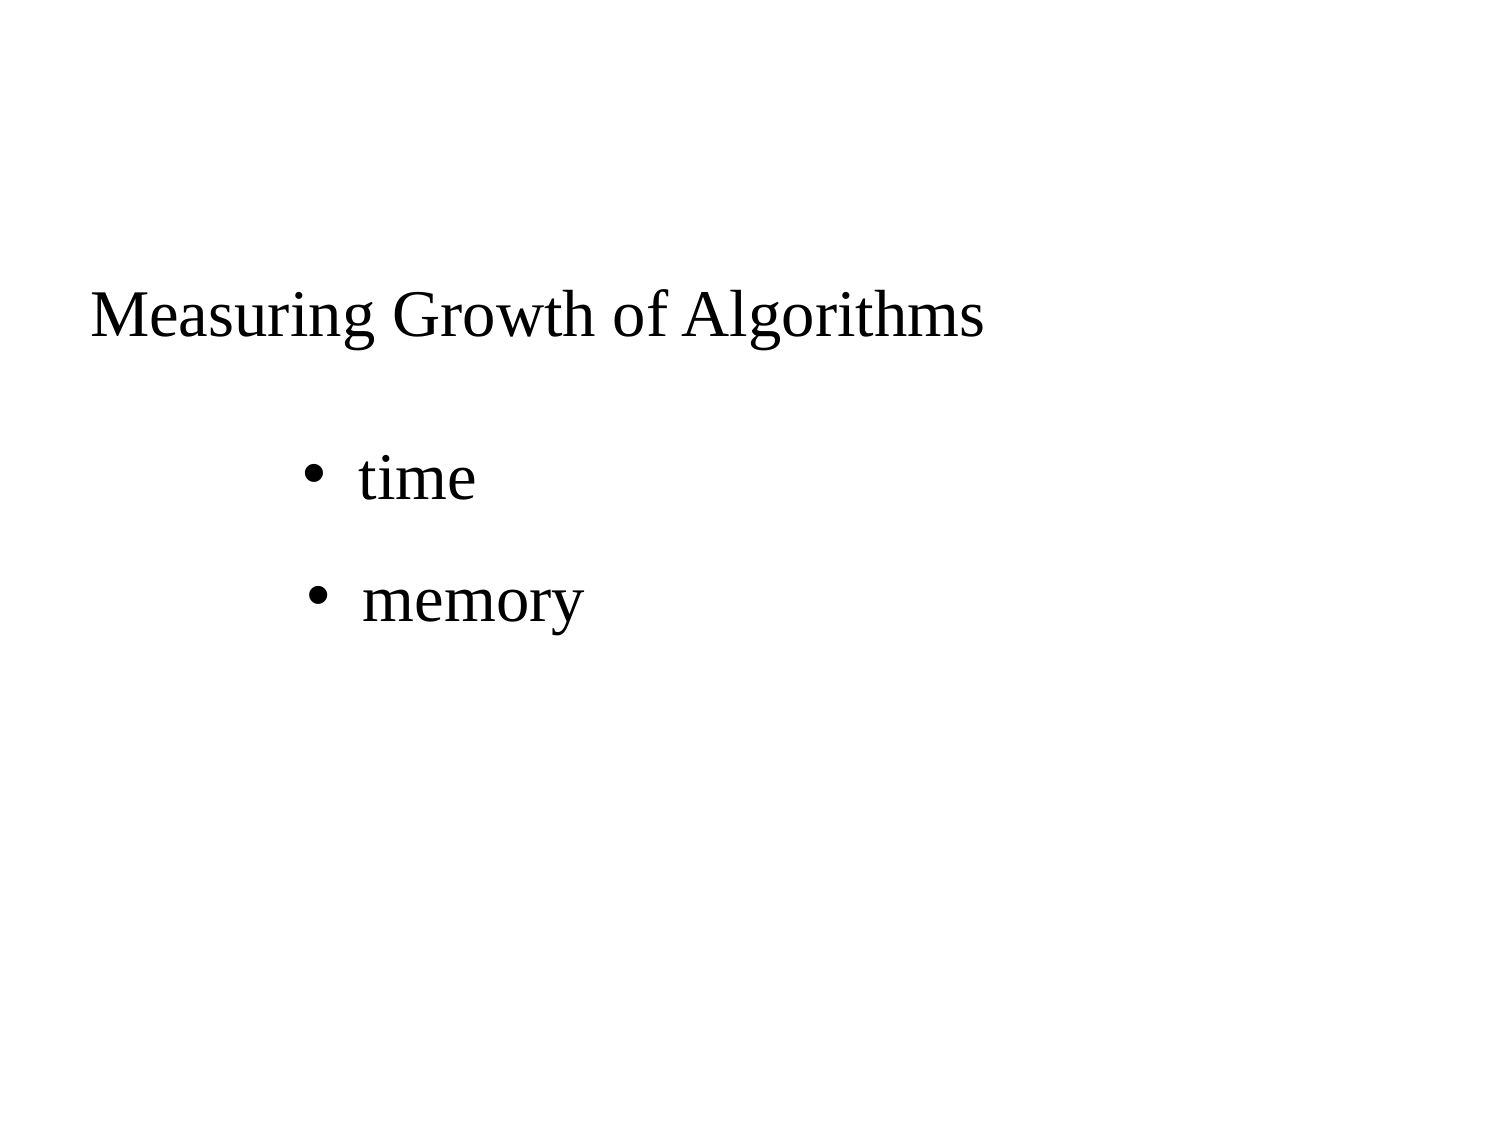

#
Measuring Growth of Algorithms
time
memory